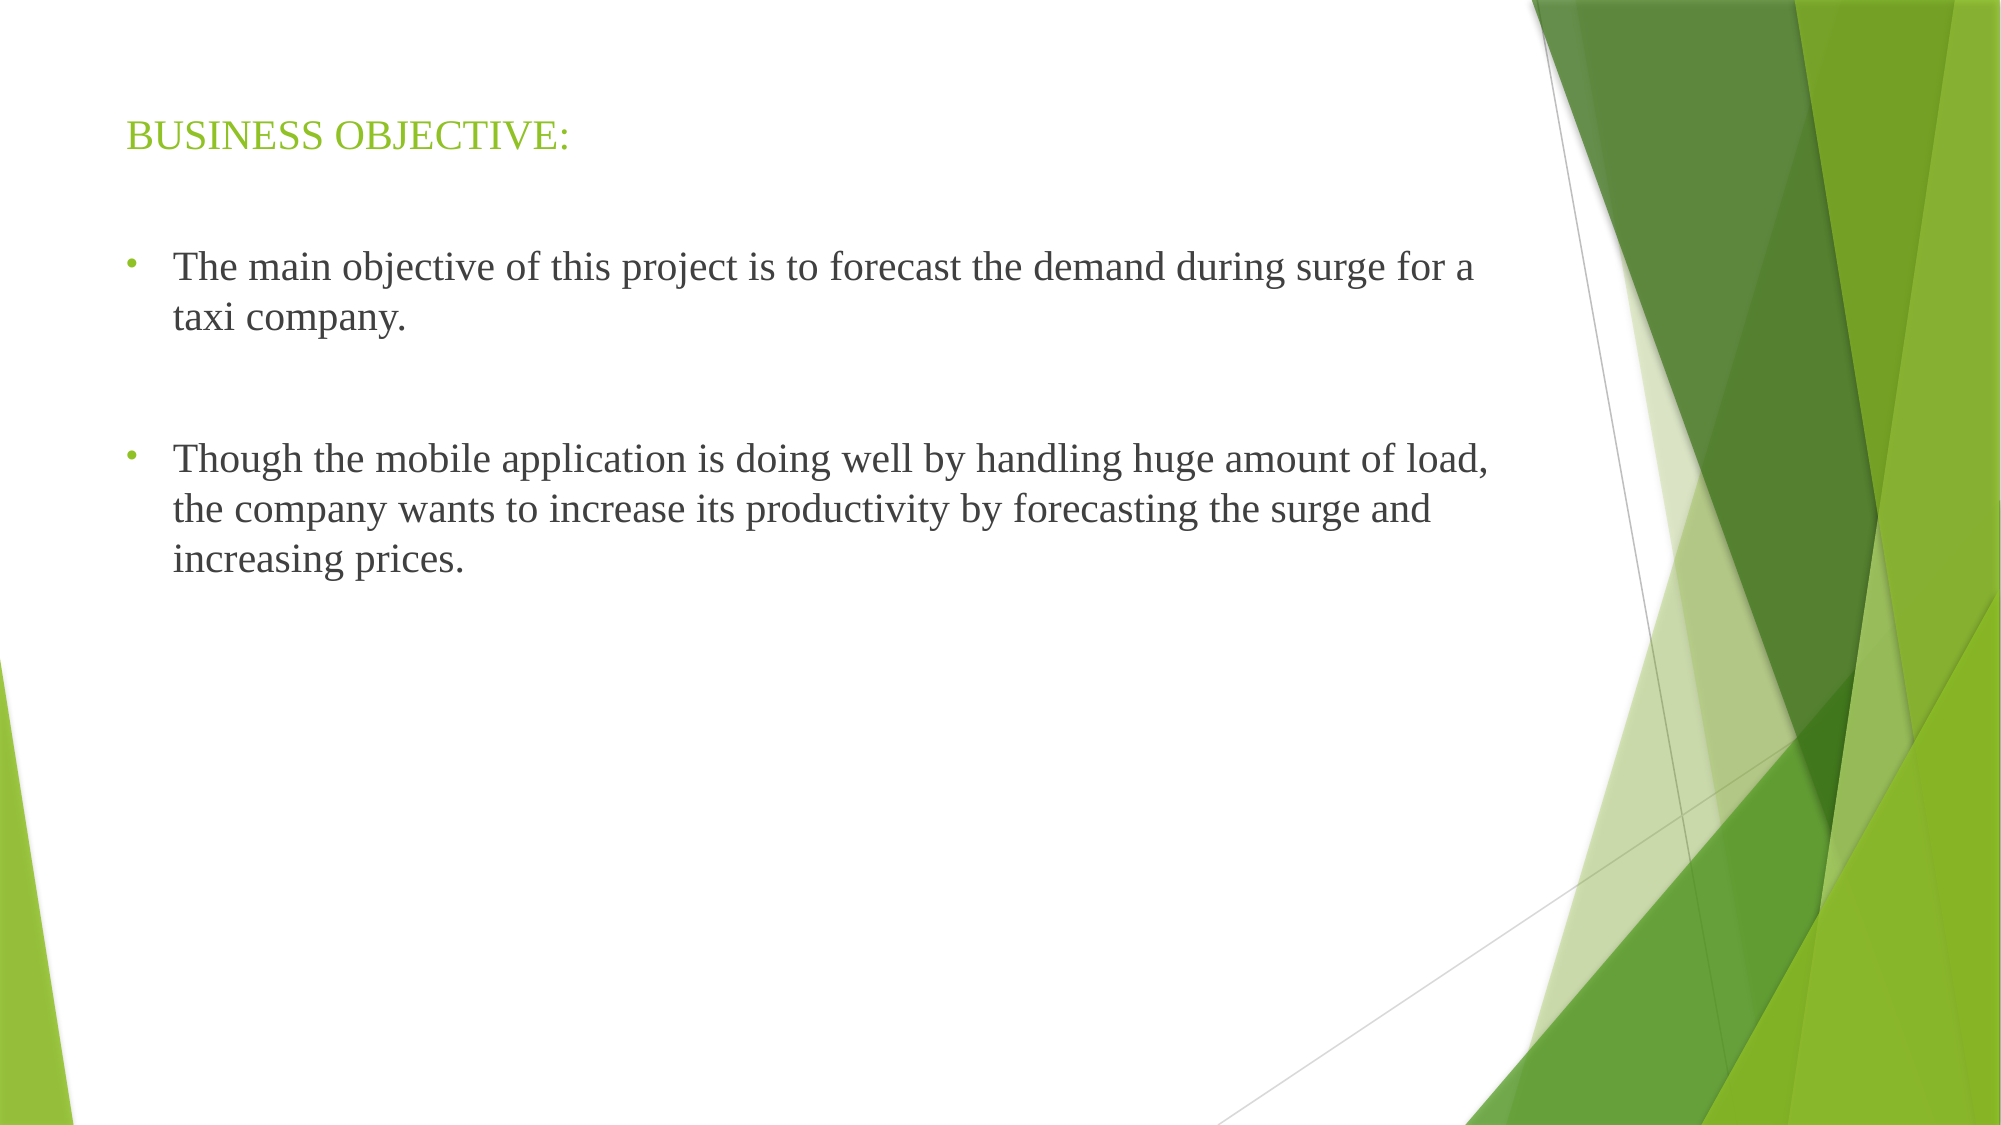

# BUSINESS OBJECTIVE:

The main objective of this project is to forecast the demand during surge for a taxi company.

Though the mobile application is doing well by handling huge amount of load, the company wants to increase its productivity by forecasting the surge and increasing prices.